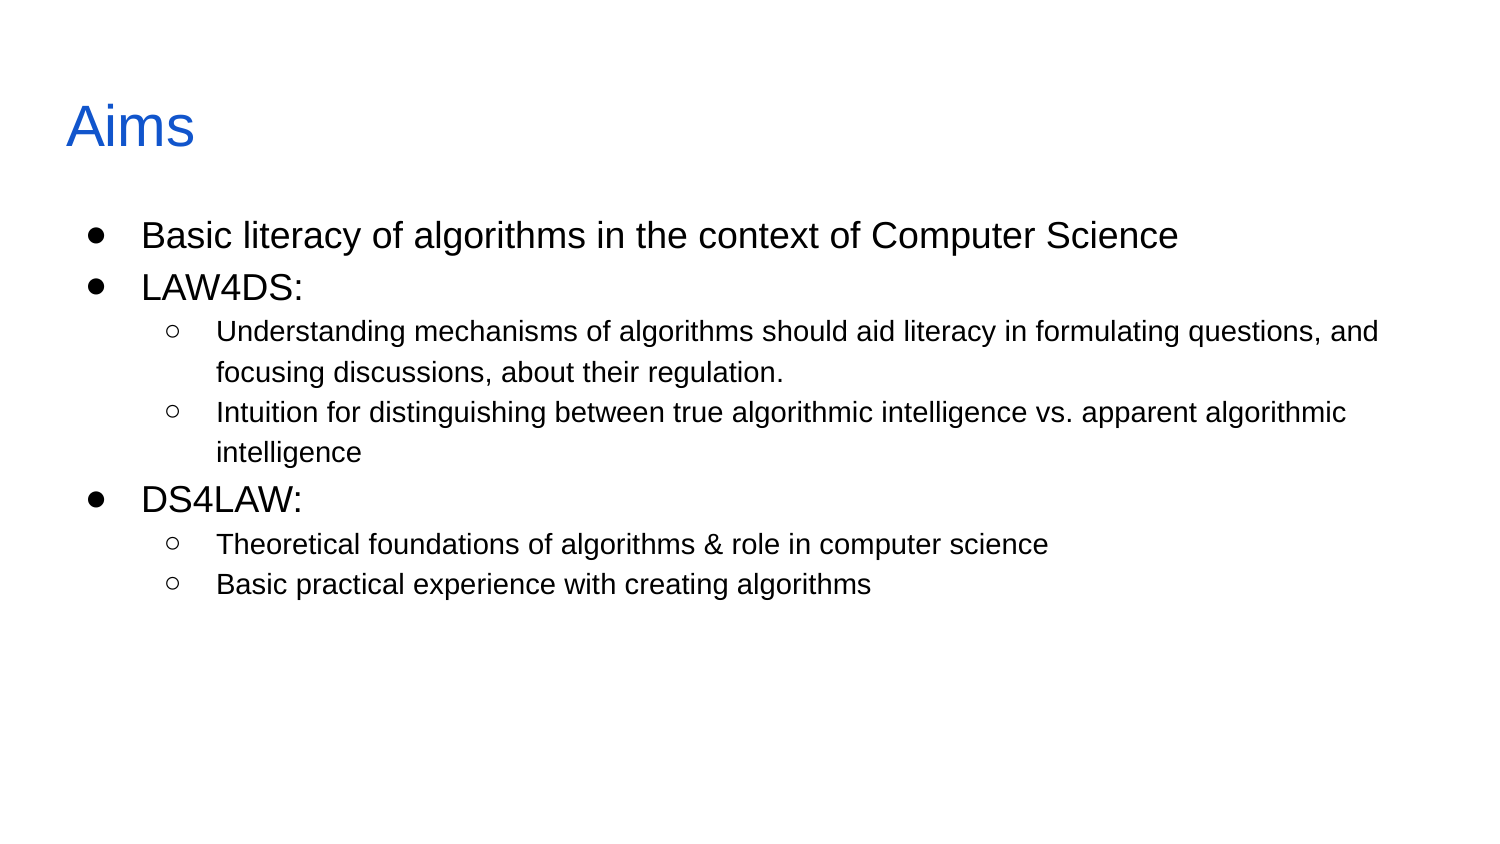

# Aims
Basic literacy of algorithms in the context of Computer Science
LAW4DS:
Understanding mechanisms of algorithms should aid literacy in formulating questions, and focusing discussions, about their regulation.
Intuition for distinguishing between true algorithmic intelligence vs. apparent algorithmic intelligence
DS4LAW:
Theoretical foundations of algorithms & role in computer science
Basic practical experience with creating algorithms